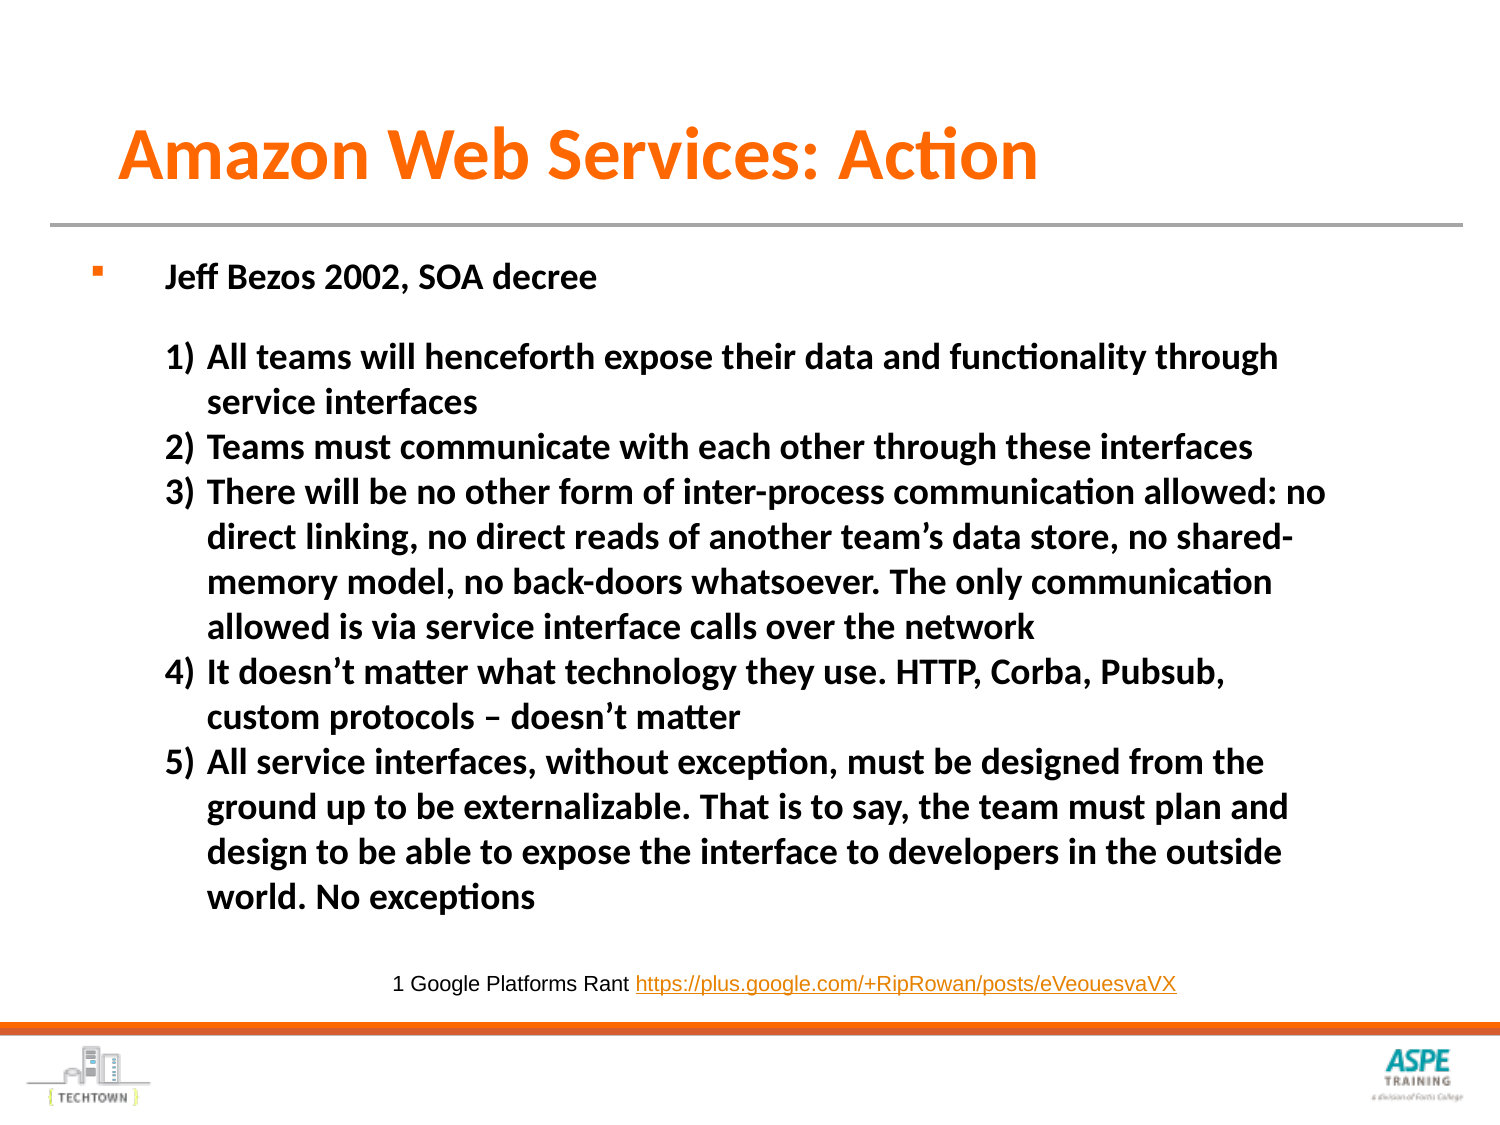

# Amazon Web Services: Action
Jeff Bezos 2002, SOA decree

All teams will henceforth expose their data and functionality through service interfaces
Teams must communicate with each other through these interfaces
There will be no other form of inter-process communication allowed: no direct linking, no direct reads of another team’s data store, no shared-memory model, no back-doors whatsoever. The only communication allowed is via service interface calls over the network
It doesn’t matter what technology they use. HTTP, Corba, Pubsub, custom protocols – doesn’t matter
All service interfaces, without exception, must be designed from the ground up to be externalizable. That is to say, the team must plan and design to be able to expose the interface to developers in the outside world. No exceptions
1 Google Platforms Rant https://plus.google.com/+RipRowan/posts/eVeouesvaVX